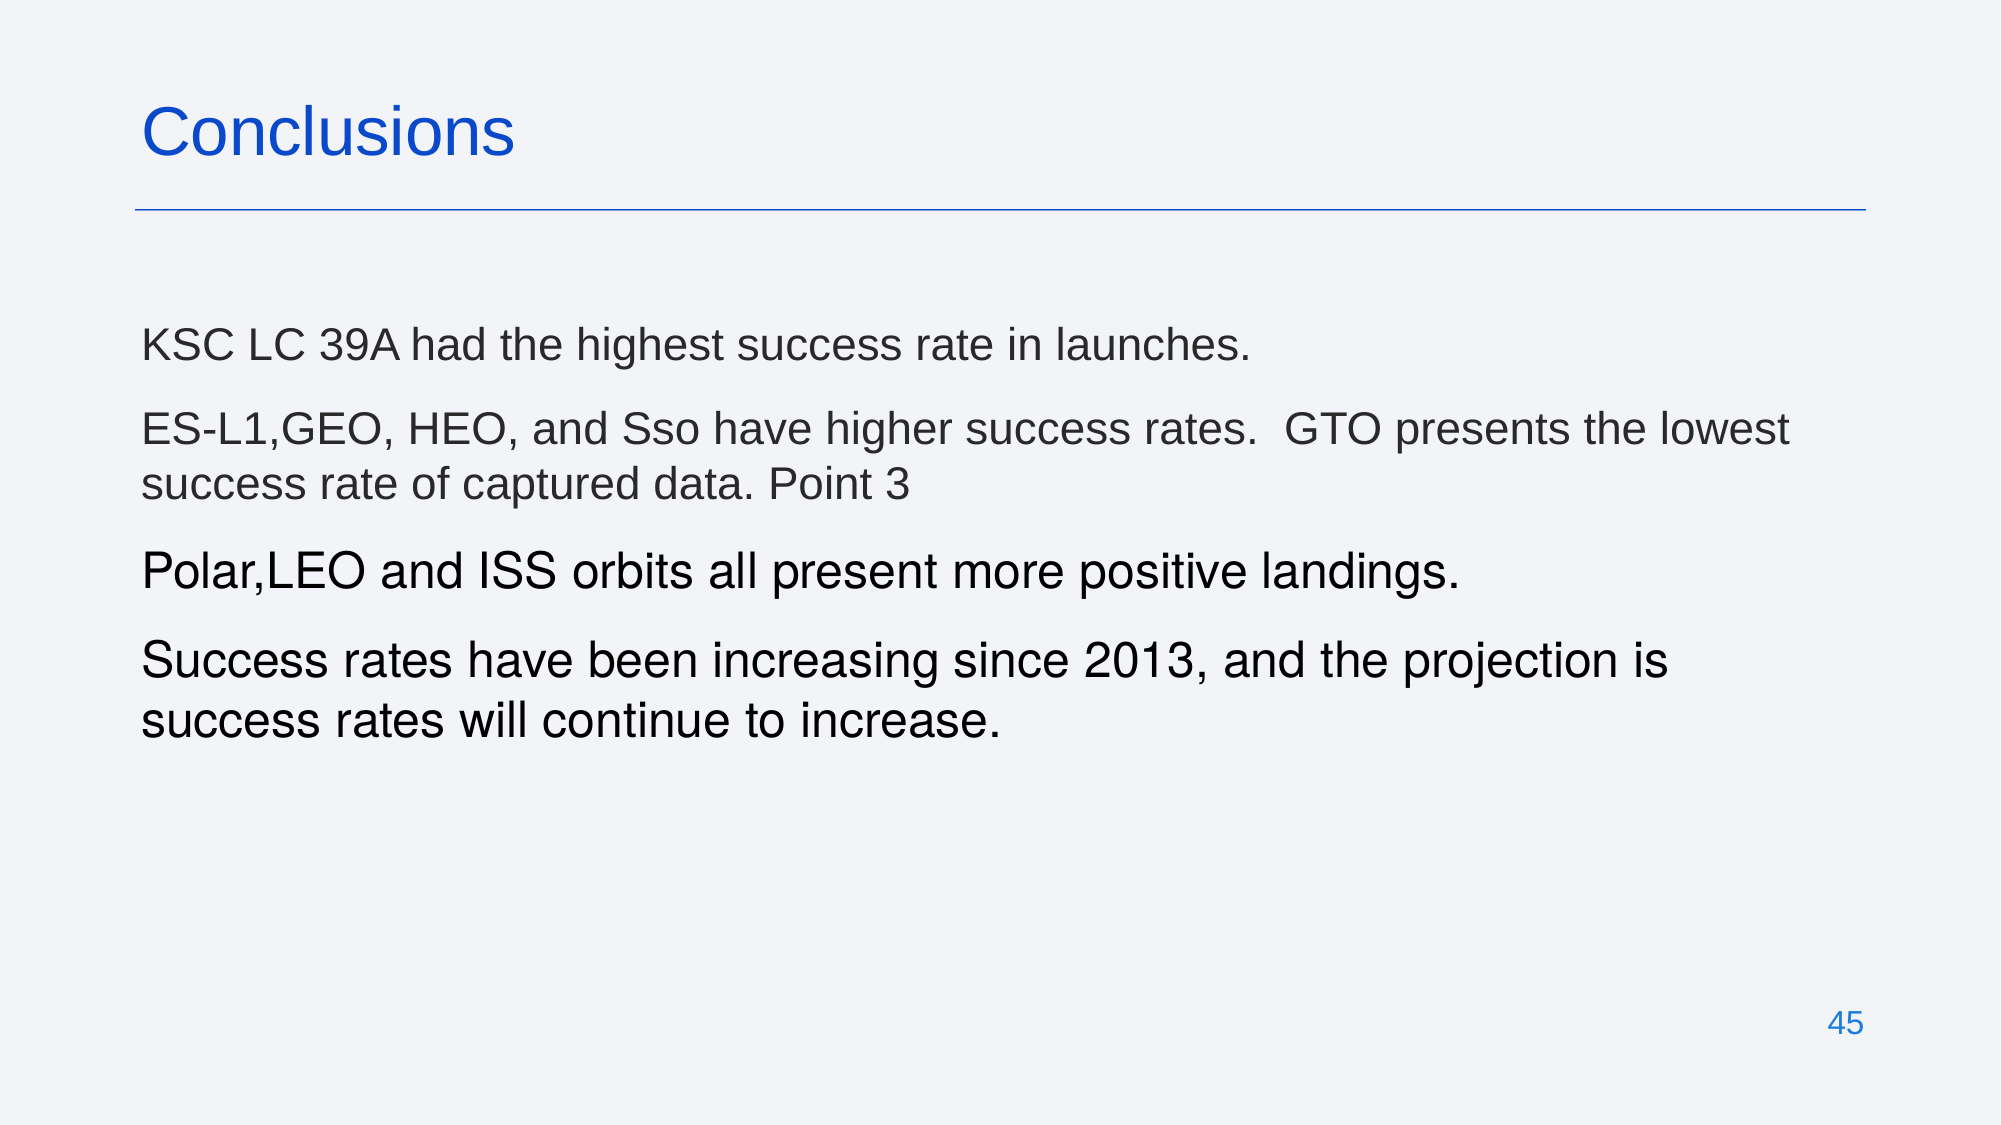

Conclusions
KSC LC 39A had the highest success rate in launches.
ES-L1,GEO, HEO, and Sso have higher success rates.  GTO presents the lowest success rate of captured data. Point 3
Polar,LEO and ISS orbits all present more positive landings.
Success rates have been increasing since 2013, and the projection is success rates will continue to increase.
45